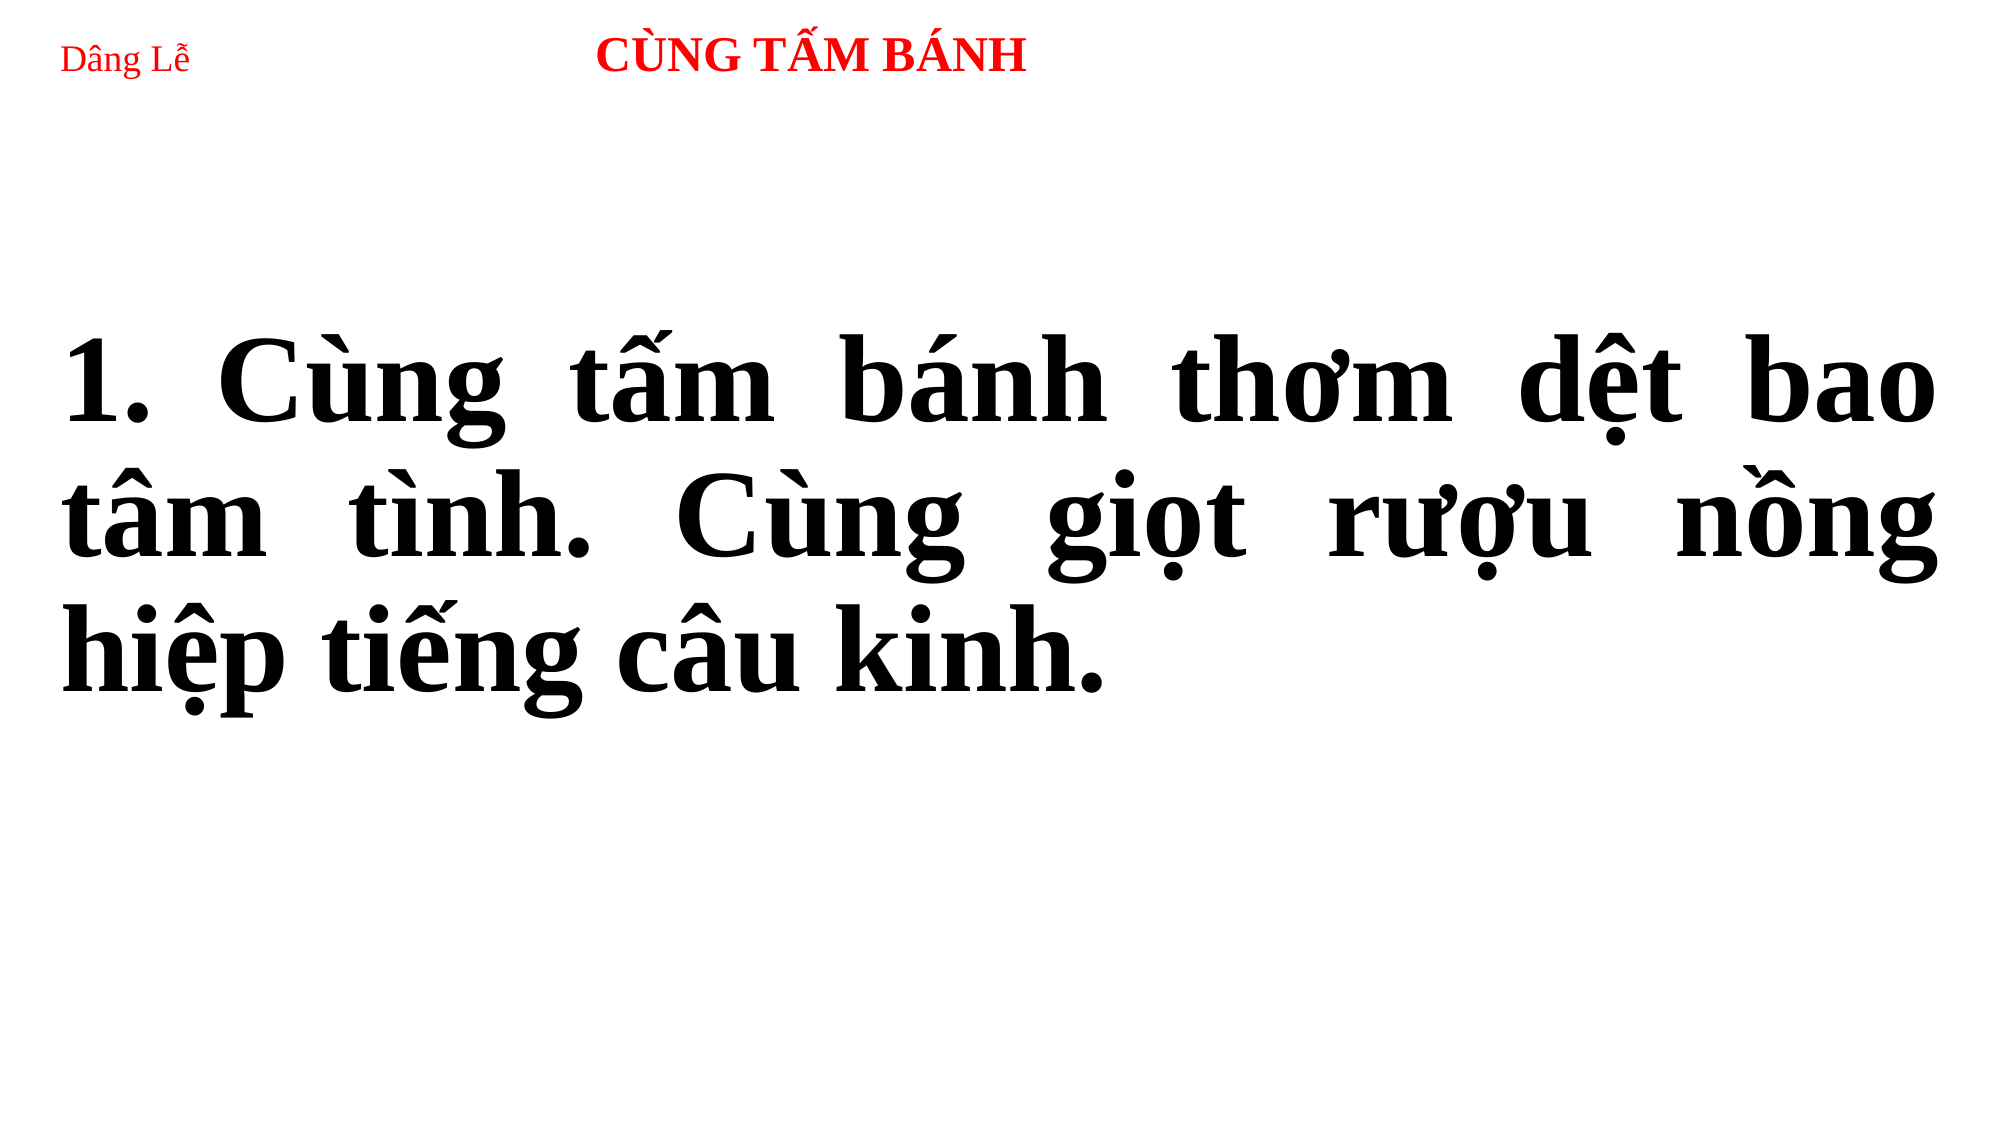

# Dâng Lễ                          	         CÙNG TẤM BÁNH
1. Cùng tấm bánh thơm dệt bao tâm tình. Cùng giọt rượu nồng hiệp tiếng câu kinh.